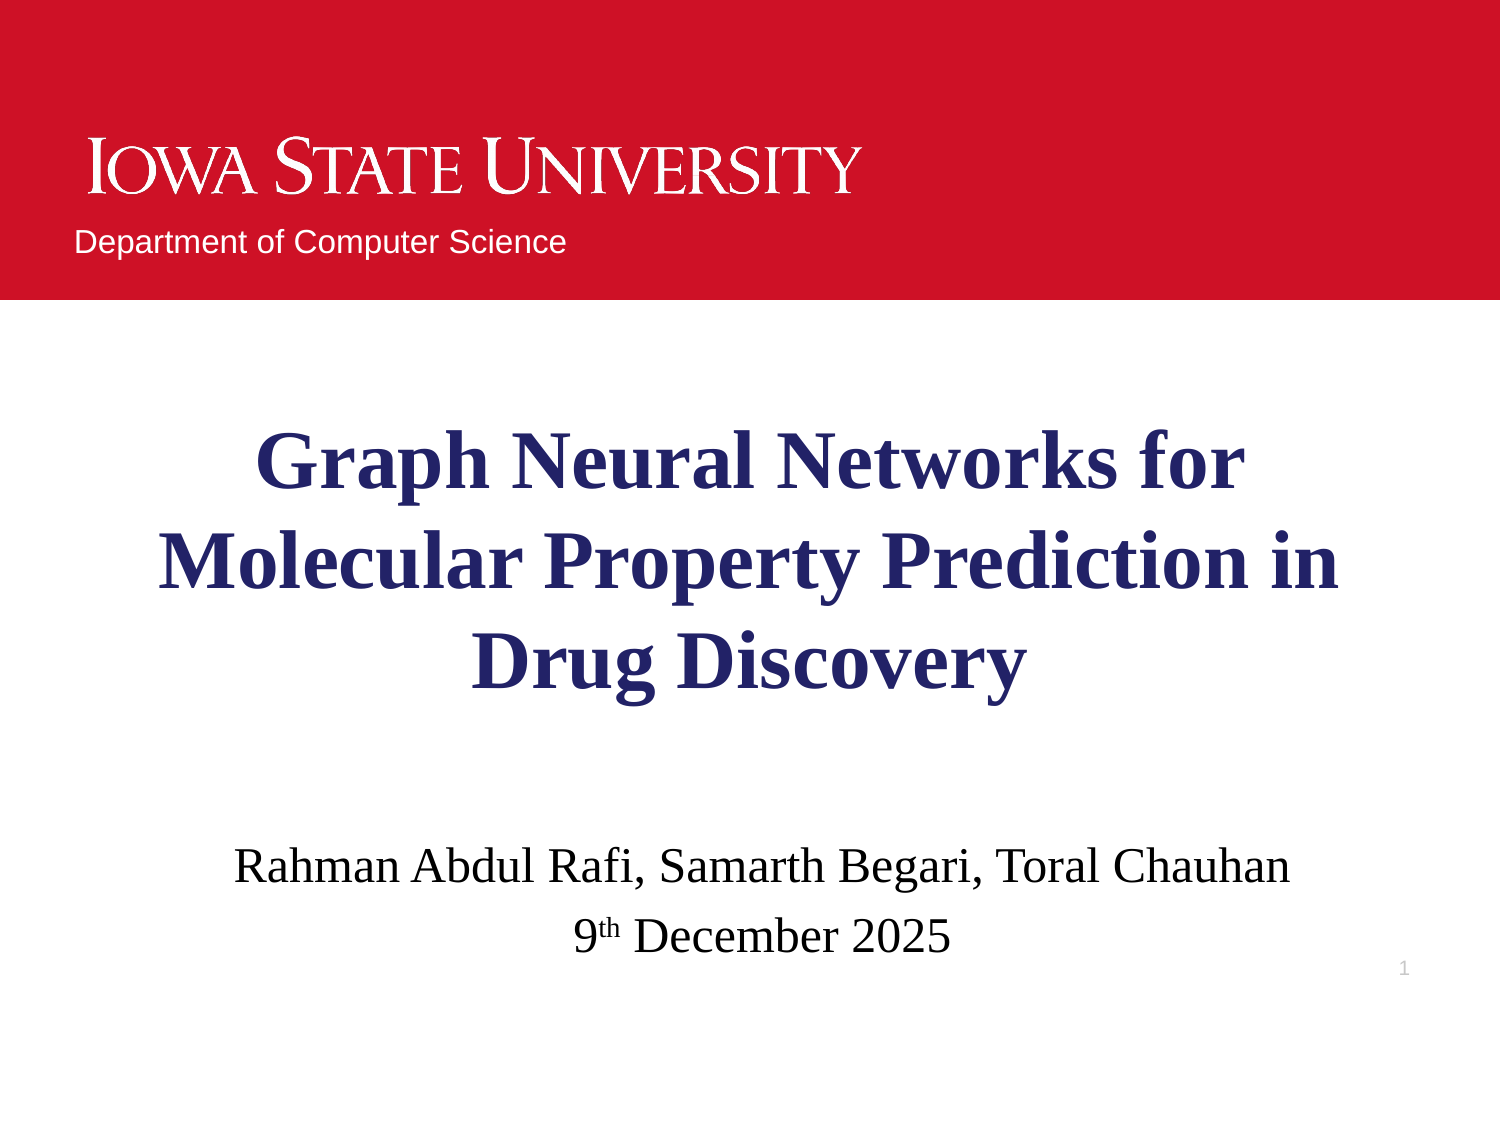

# ﻿Graph Neural Networks for Molecular Property Prediction in Drug Discovery
﻿Rahman Abdul Rafi, Samarth Begari, Toral Chauhan
9th December 2025
1